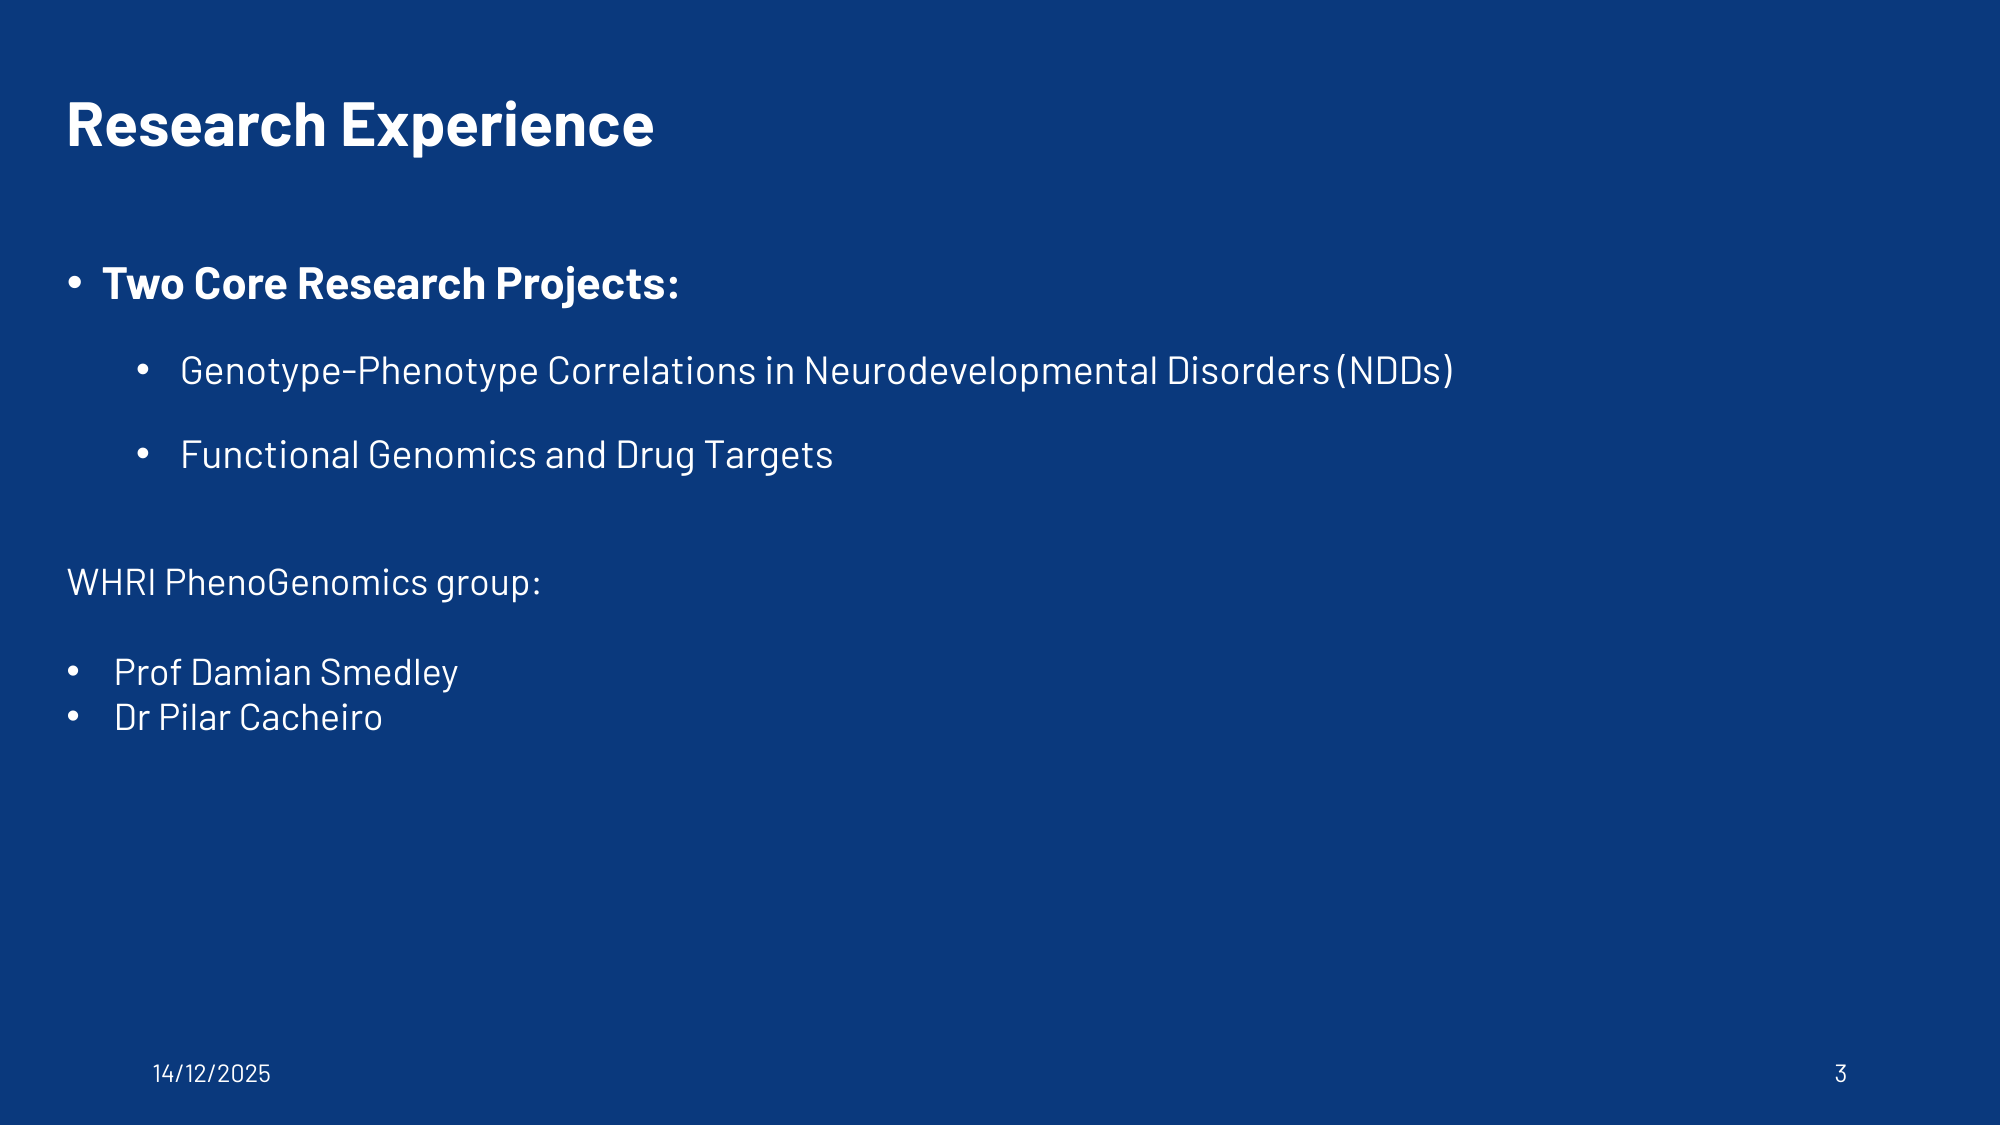

Research Experience
Two Core Research Projects:
Genotype-Phenotype Correlations in Neurodevelopmental Disorders (NDDs)
Functional Genomics and Drug Targets
WHRI PhenoGenomics group:

Prof Damian Smedley
Dr Pilar Cacheiro
14/12/2025
3